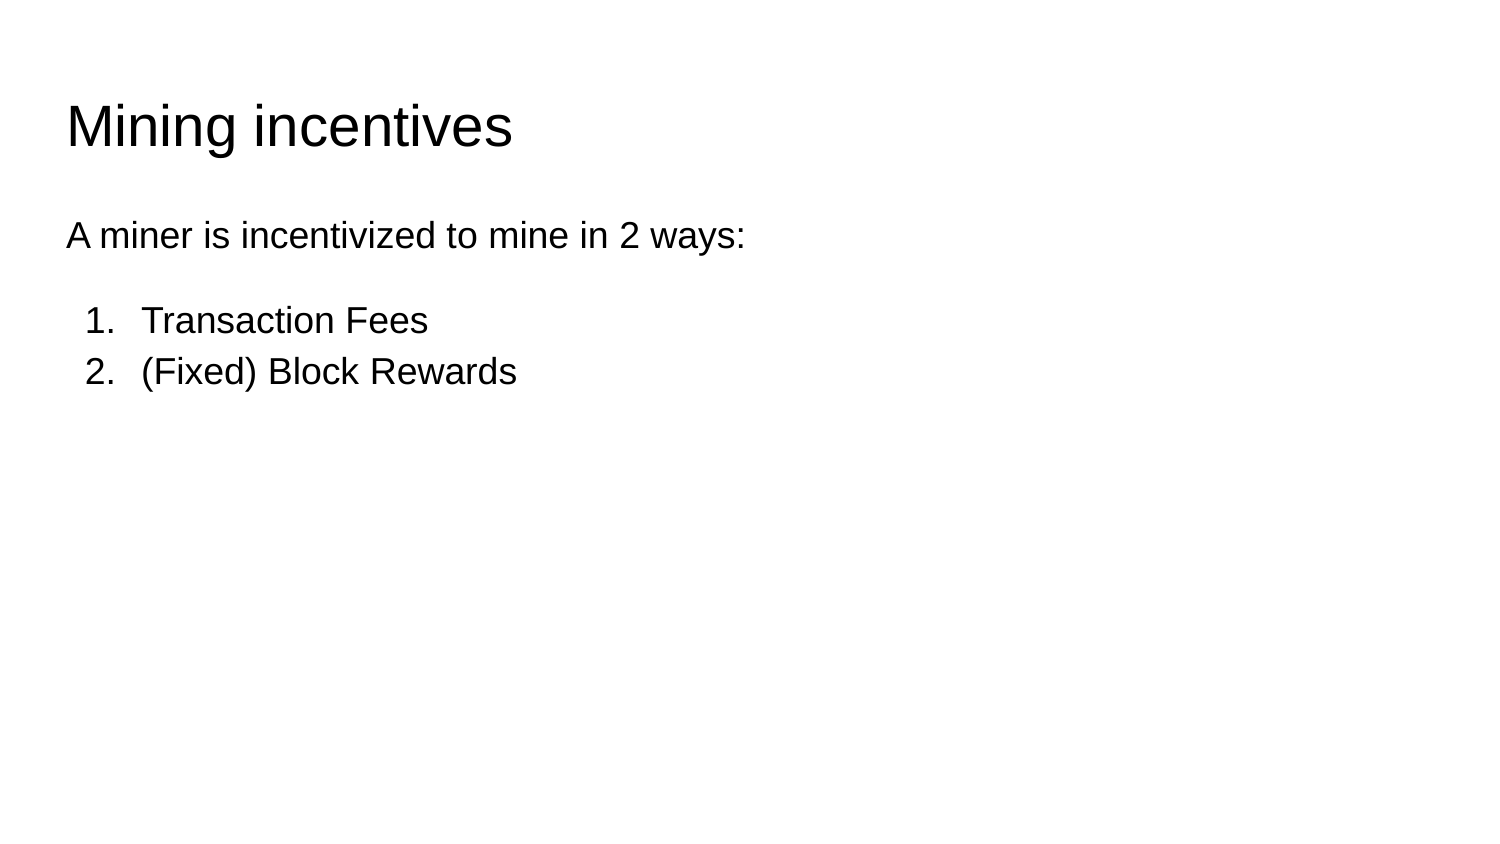

# Mining incentives
A miner is incentivized to mine in 2 ways:
Transaction Fees
(Fixed) Block Rewards